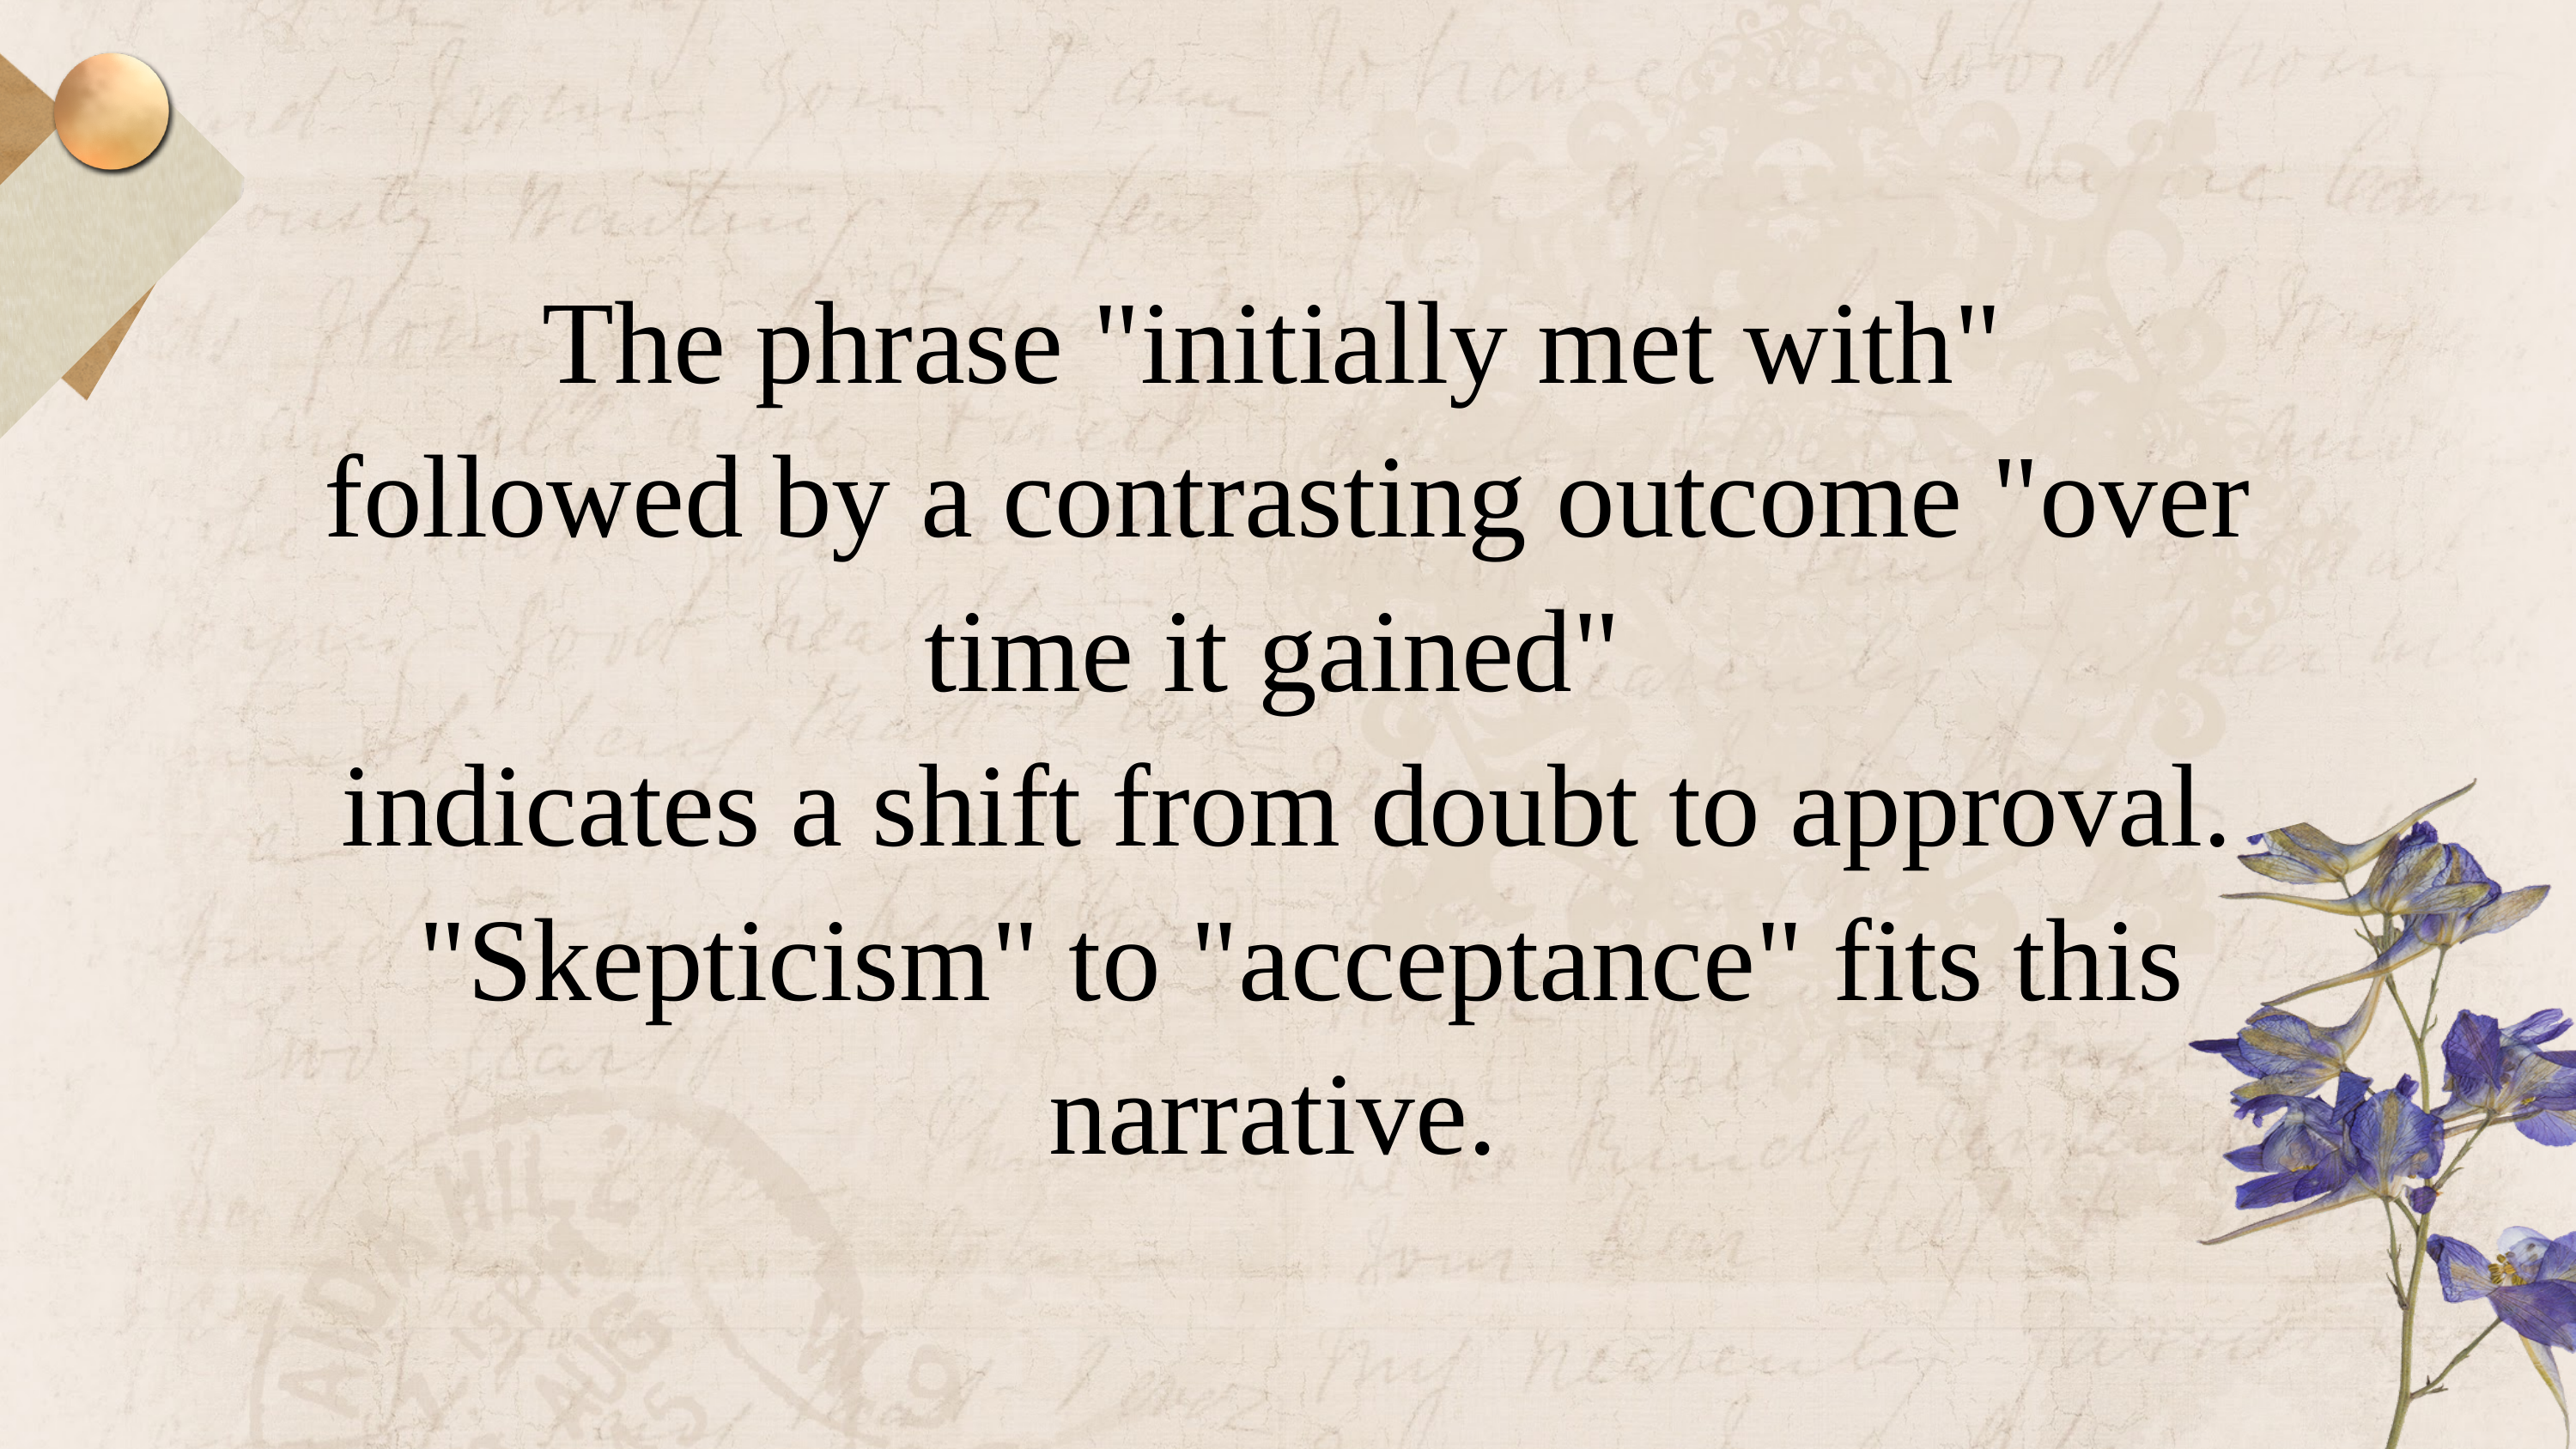

The phrase "initially met with"
followed by a contrasting outcome "over time it gained"
indicates a shift from doubt to approval.
 "Skepticism" to "acceptance" fits this narrative.